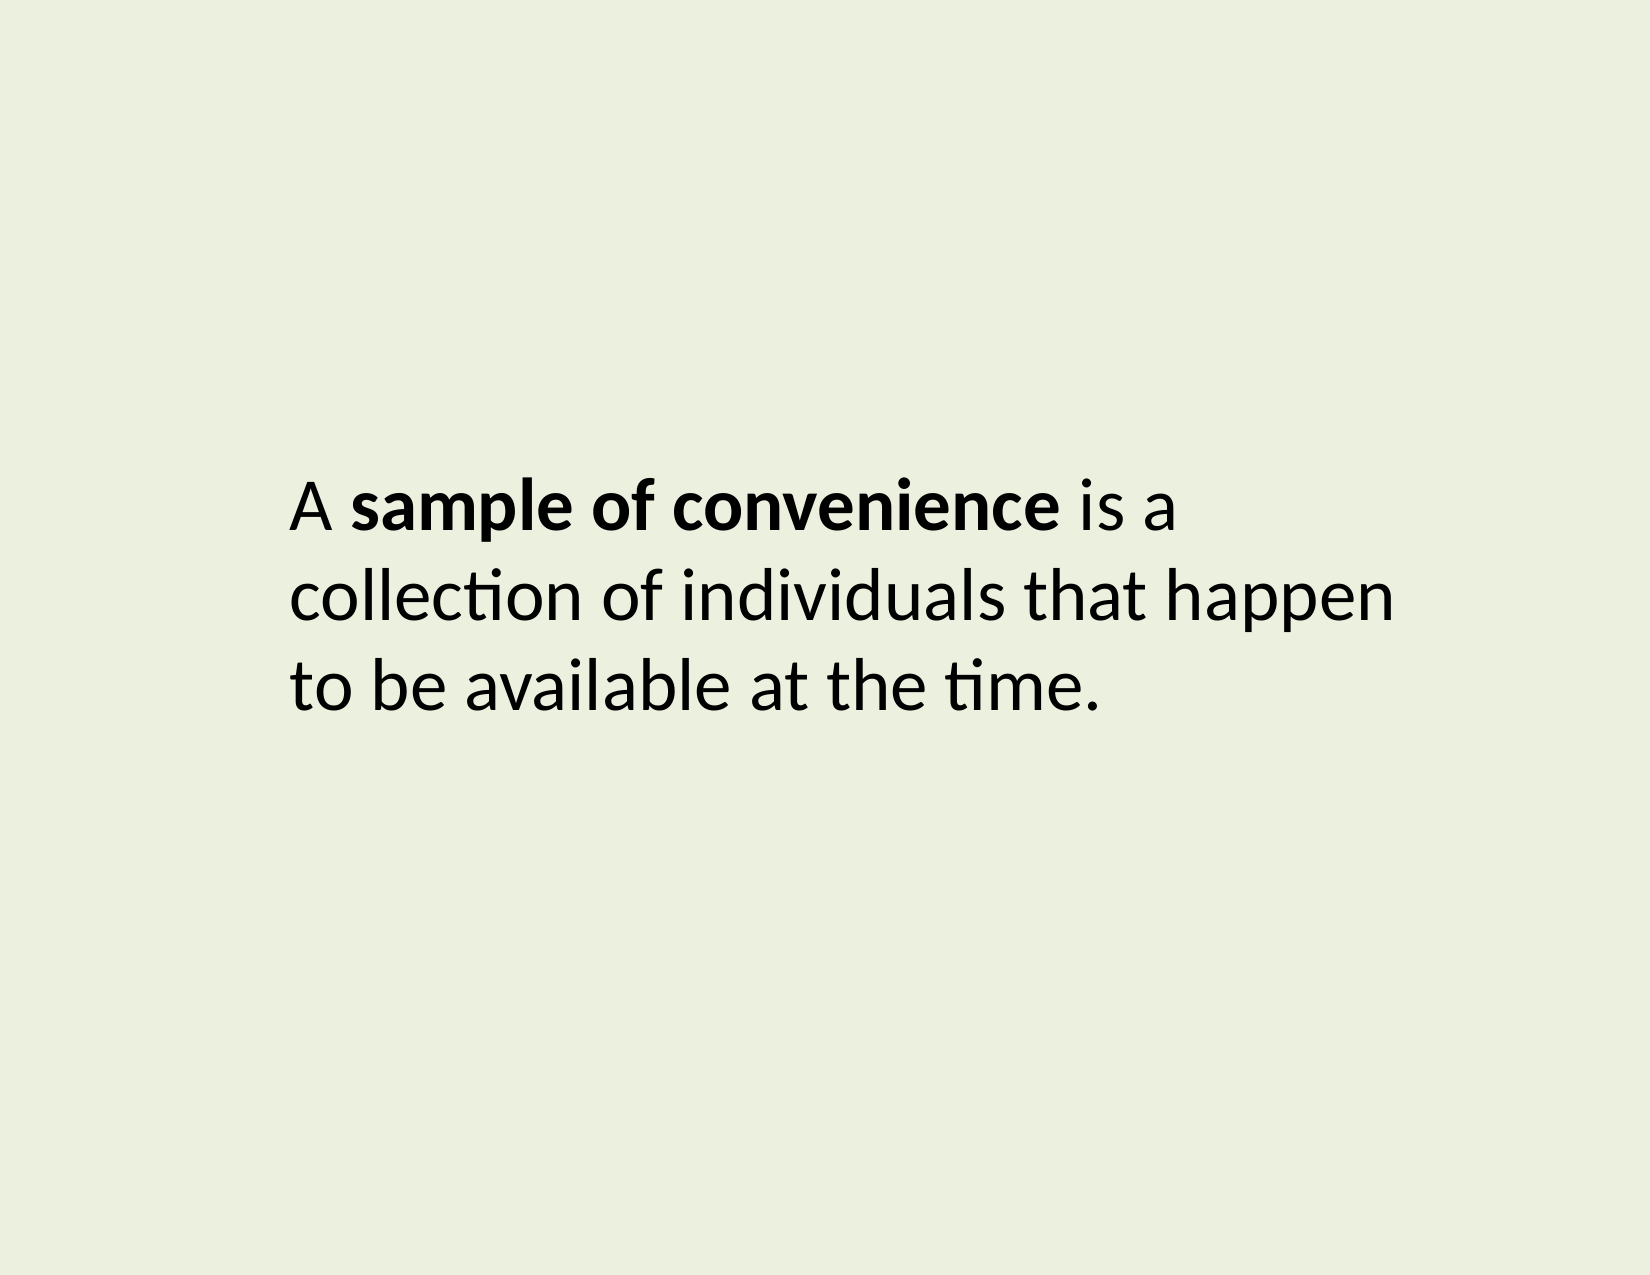

A sample of convenience is a  collection of individuals that happen to be available at the time.